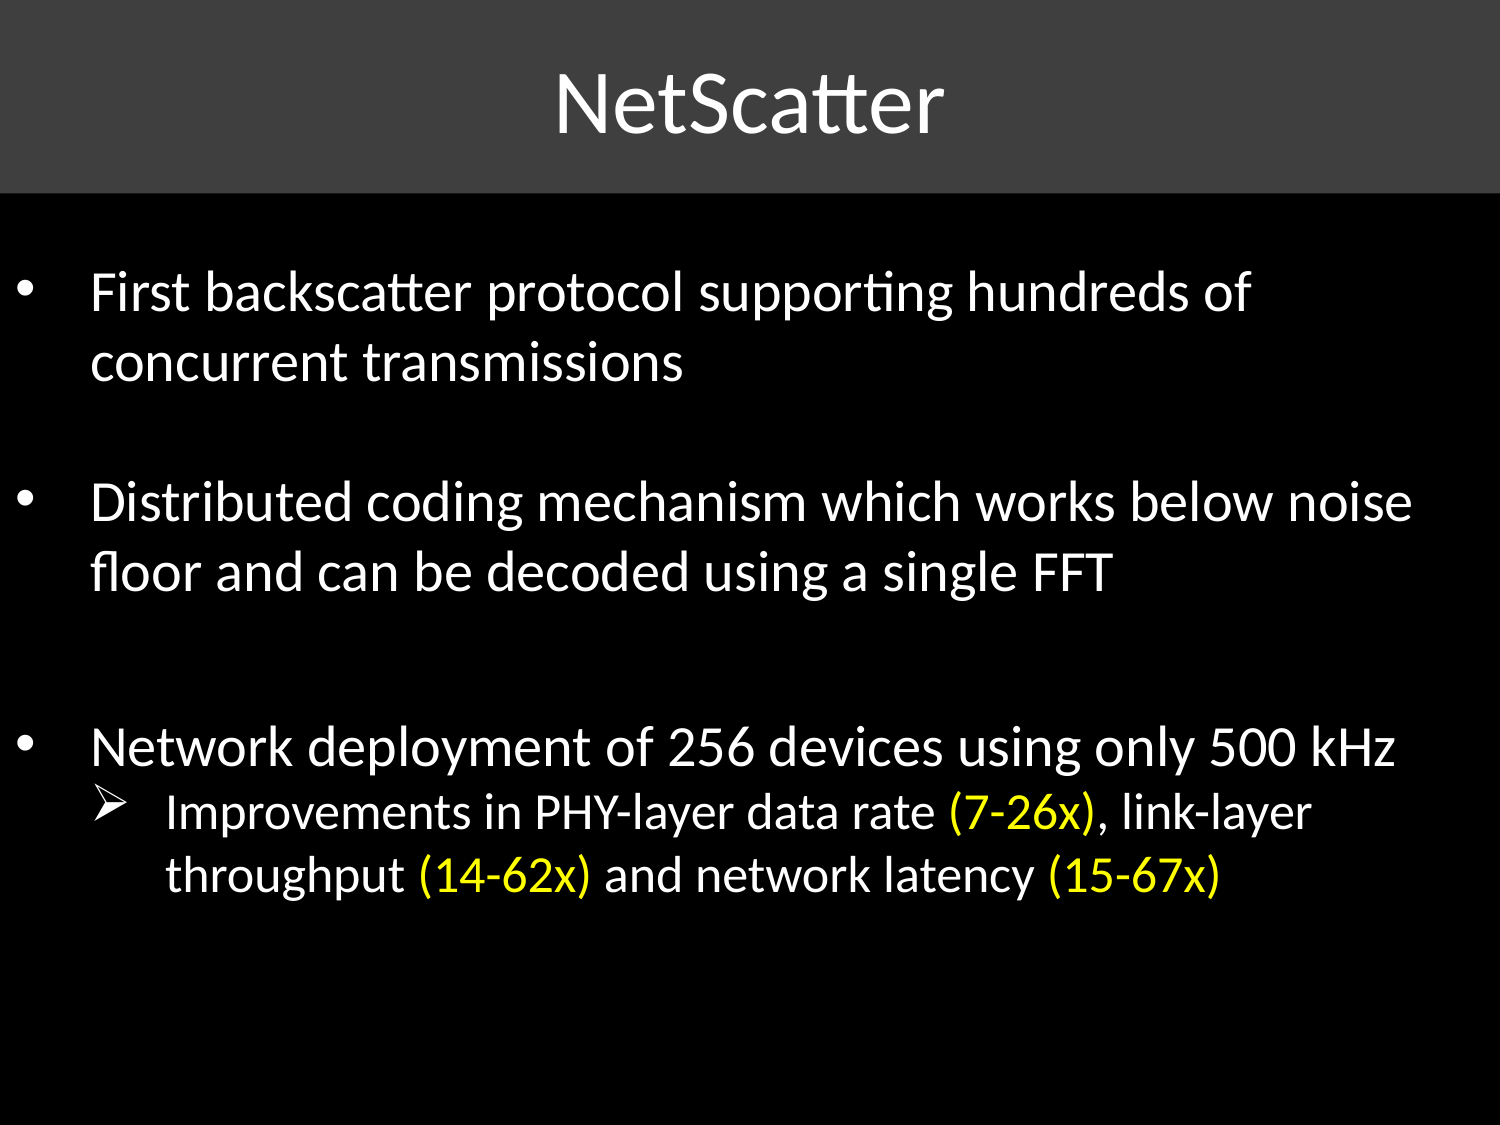

# NetScatter
First backscatter protocol supporting hundreds of concurrent transmissions

Distributed coding mechanism which works below noise floor and can be decoded using a single FFT

Network deployment of 256 devices using only 500 kHz
Improvements in PHY-layer data rate (7-26x), link-layer throughput (14-62x) and network latency (15-67x)